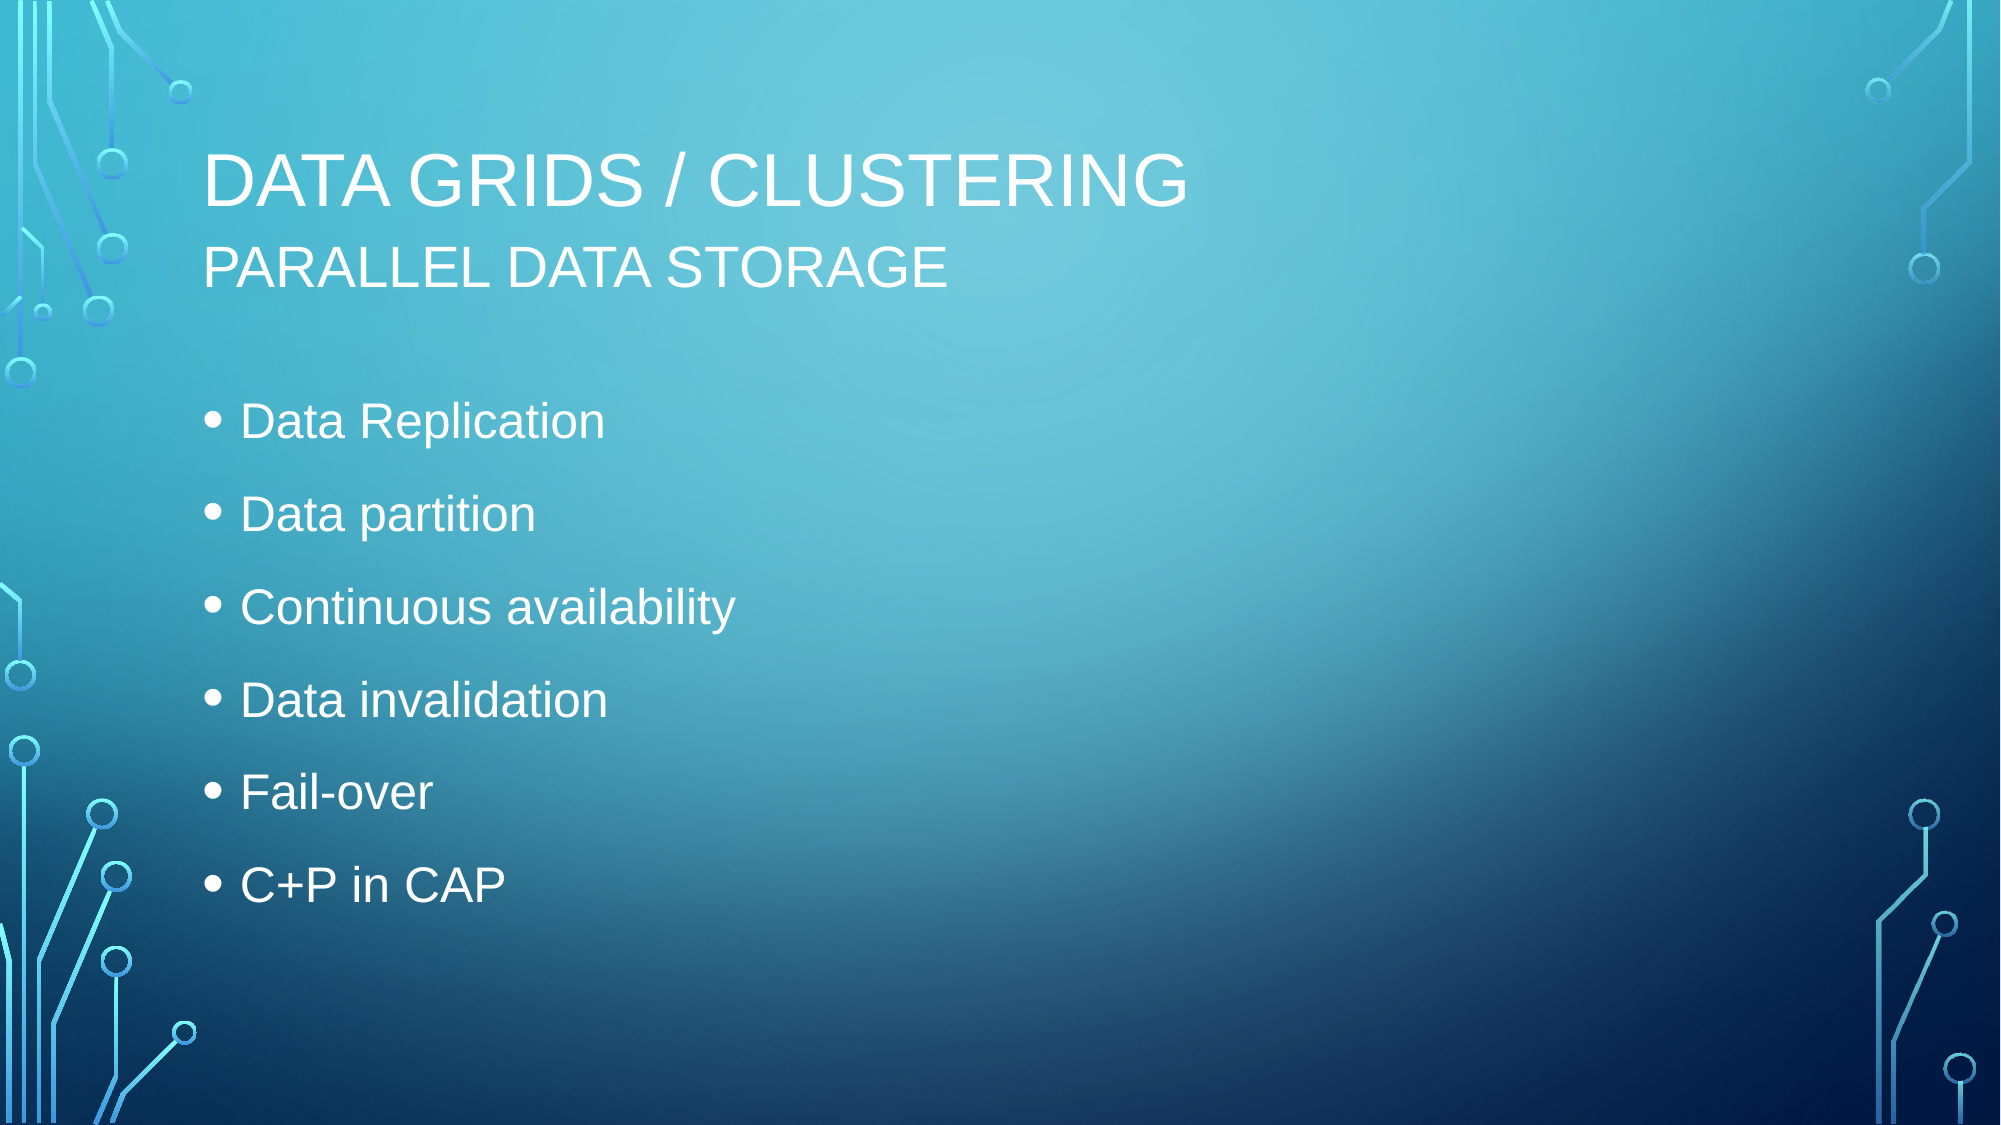

# Data Grids / clustering Parallel data storage
Data Replication
Data partition
Continuous availability
Data invalidation
Fail-over
C+P in CAP